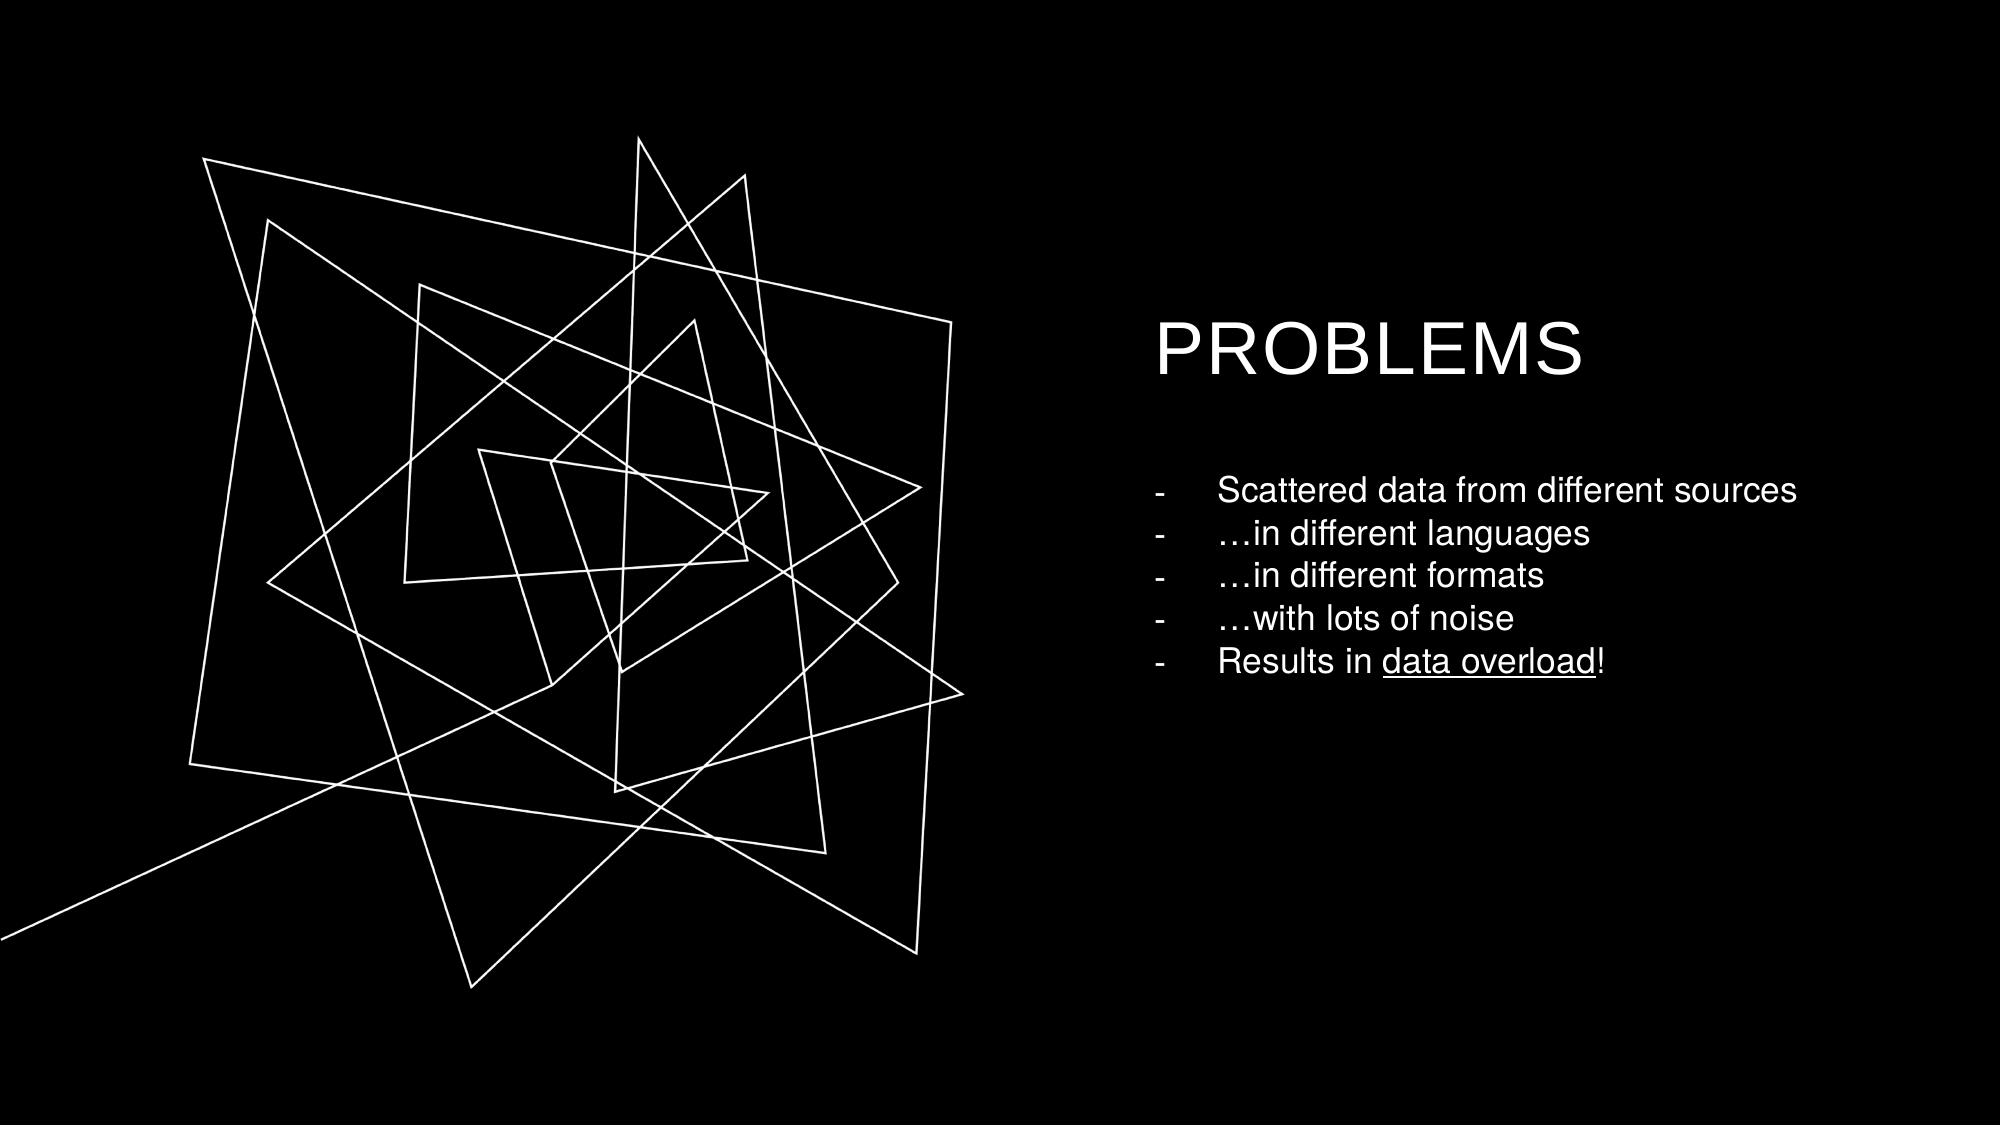

# Problems
Scattered data from different sources
…in different languages
…in different formats
…with lots of noise
Results in data overload!